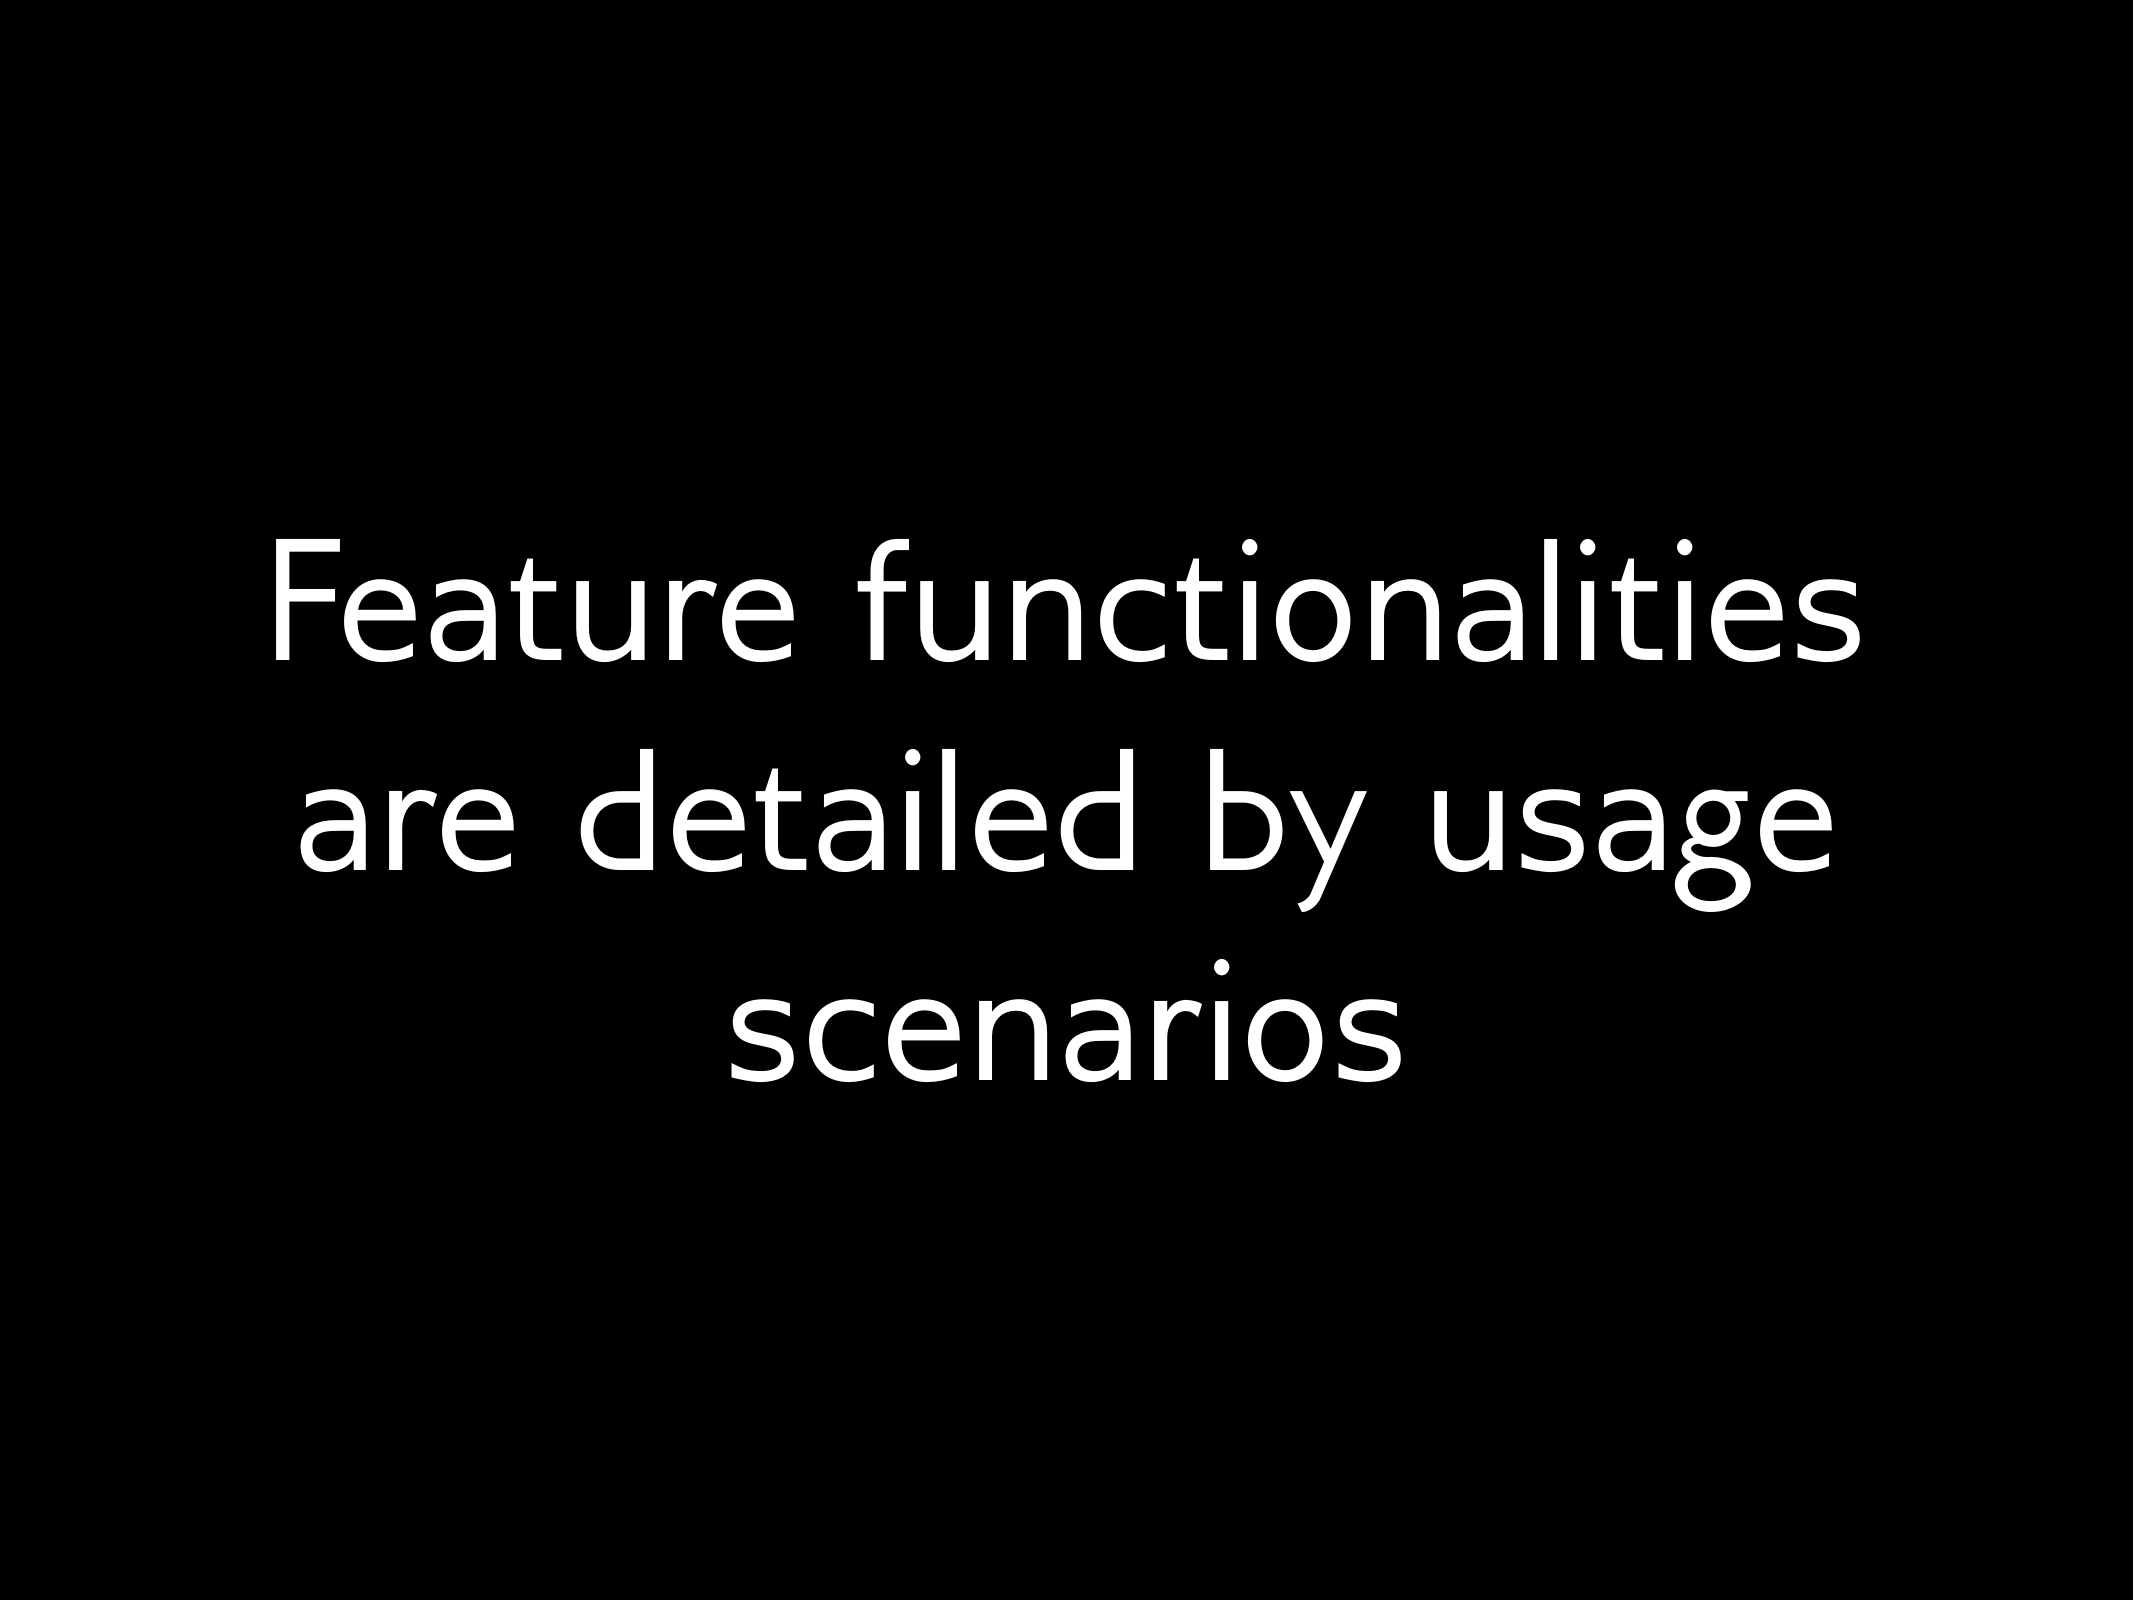

# Feature functionalities are detailed by usage scenarios